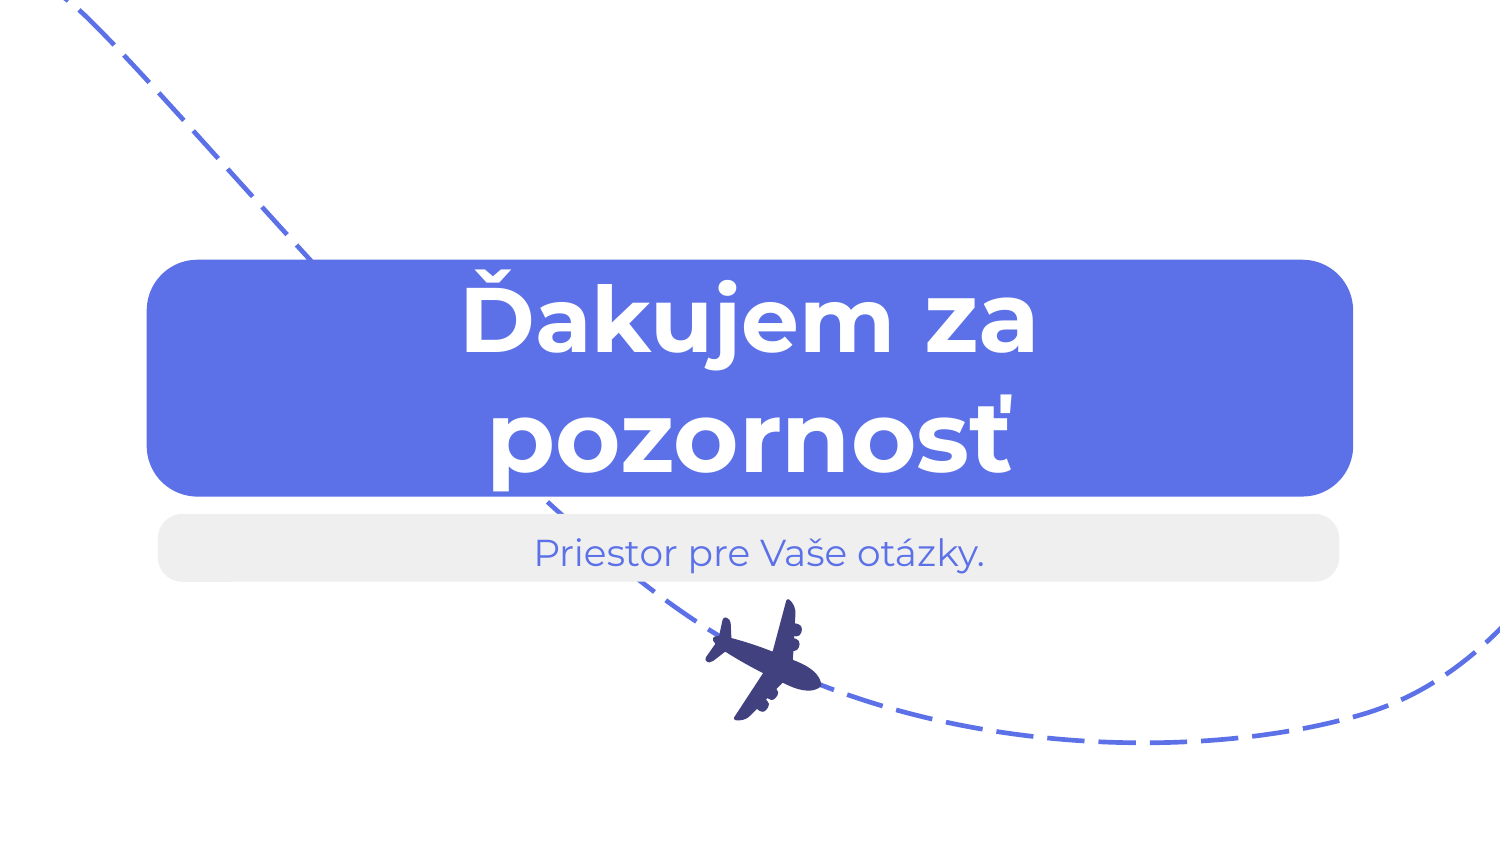

# Ďakujem za pozornosť
Priestor pre Vaše otázky.